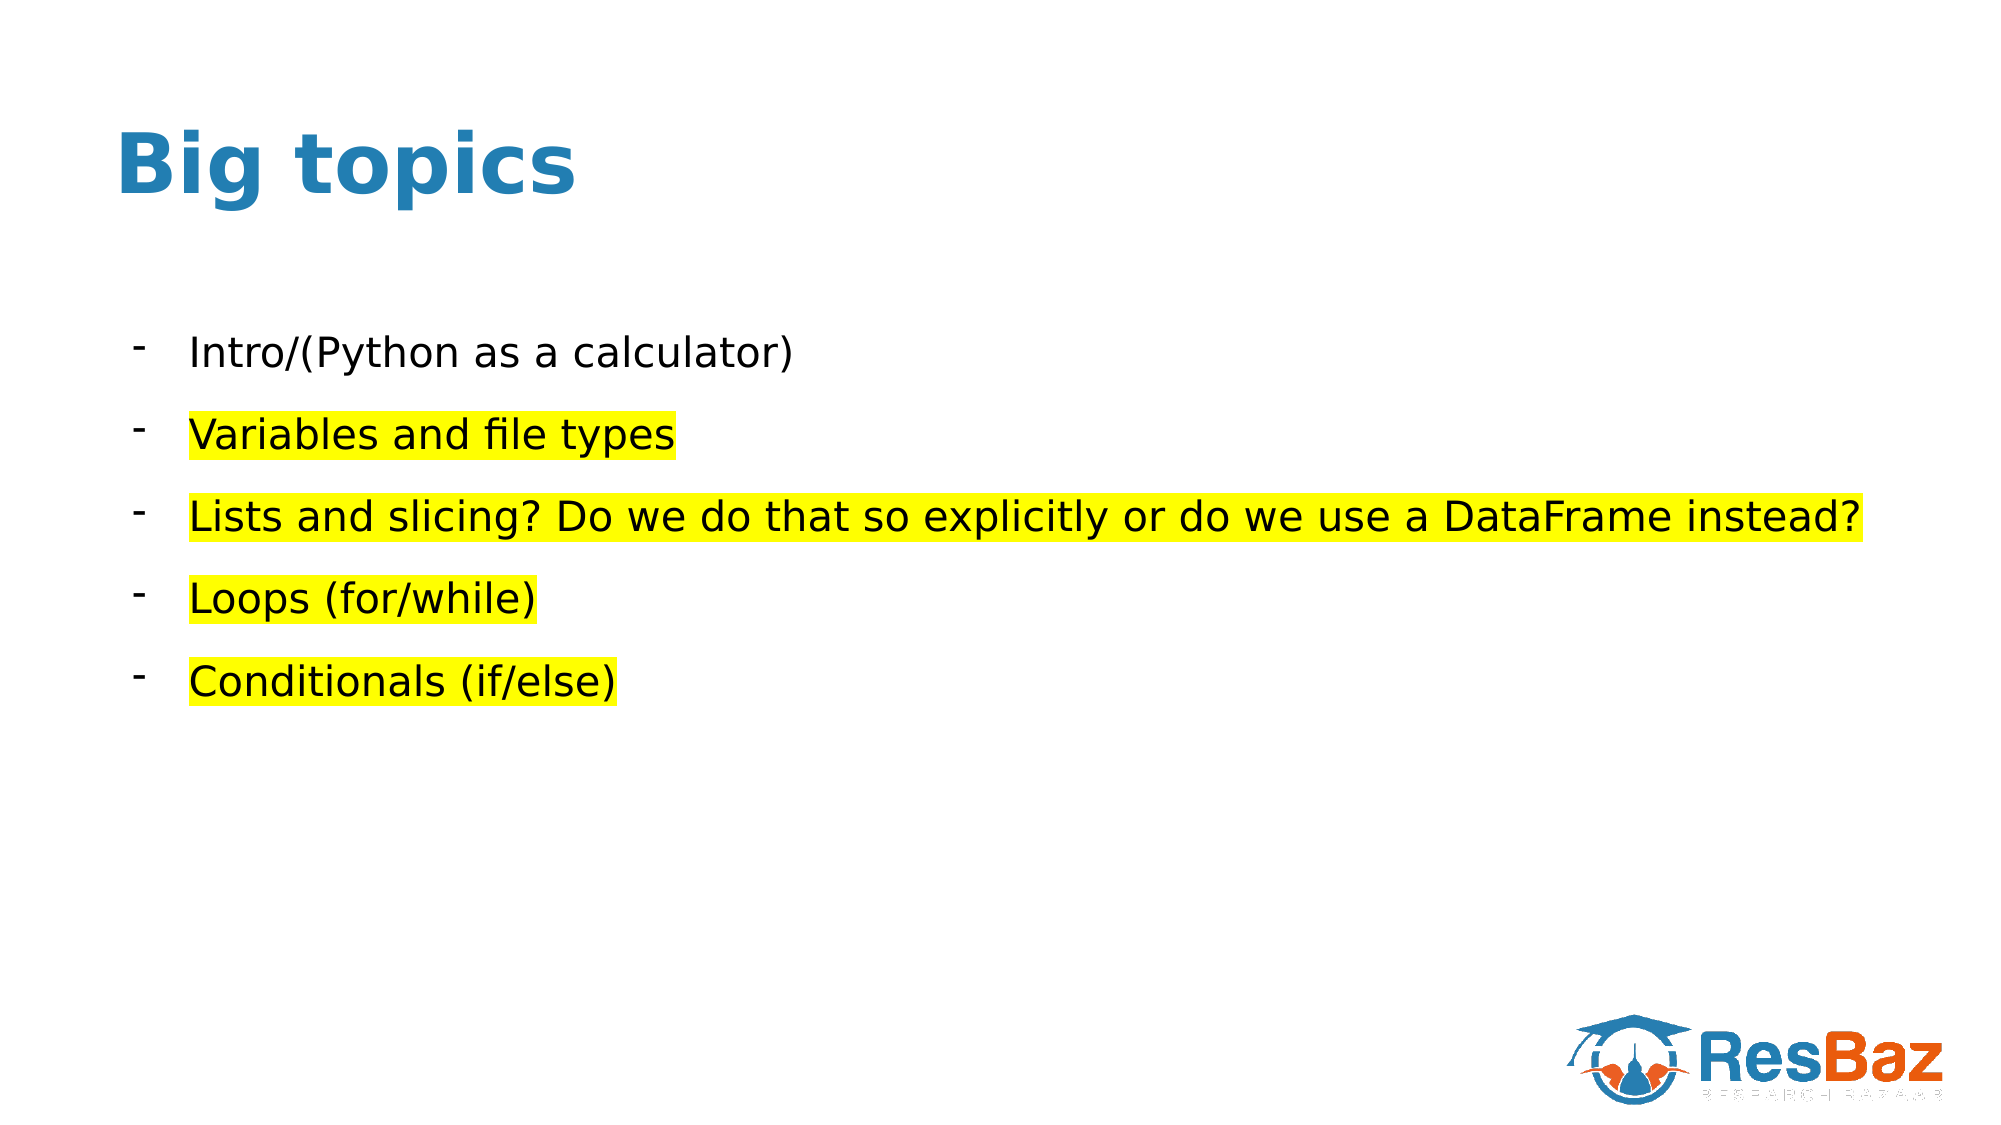

# Big topics
Intro/(Python as a calculator)
Variables and file types
Lists and slicing? Do we do that so explicitly or do we use a DataFrame instead?
Loops (for/while)
Conditionals (if/else)